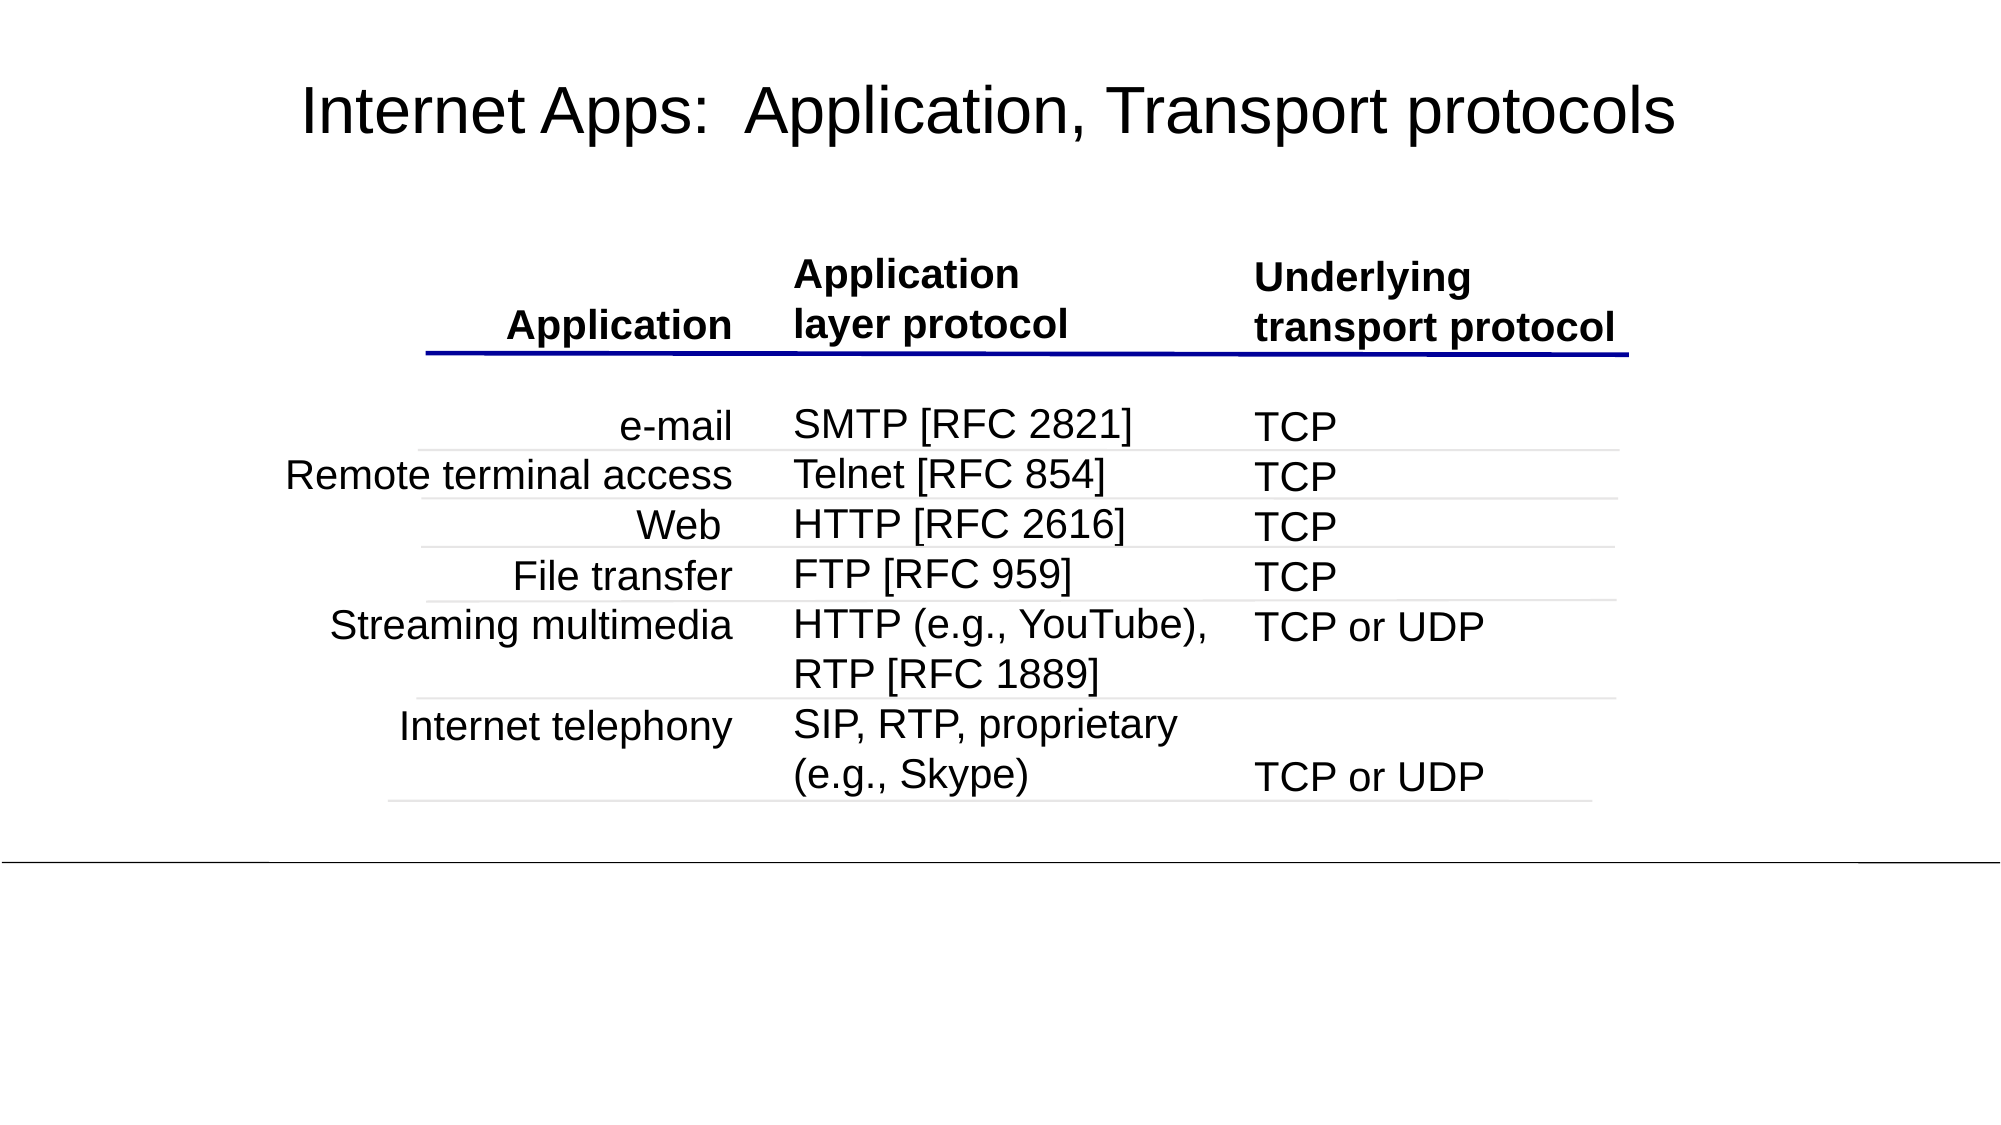

# Internet Apps:  Application, Transport protocols
Application
layer protocol

SMTP [RFC 2821]
Telnet [RFC 854]
HTTP [RFC 2616]
FTP [RFC 959]
HTTP (e.g., YouTube),
RTP [RFC 1889]
SIP, RTP, proprietary
(e.g., Skype)
Underlying
transport protocol

TCP
TCP
TCP
TCP
TCP or UDP

TCP or UDP
Application

e-mail
Remote terminal access
Web
File transfer
Streaming multimedia

Internet telephony